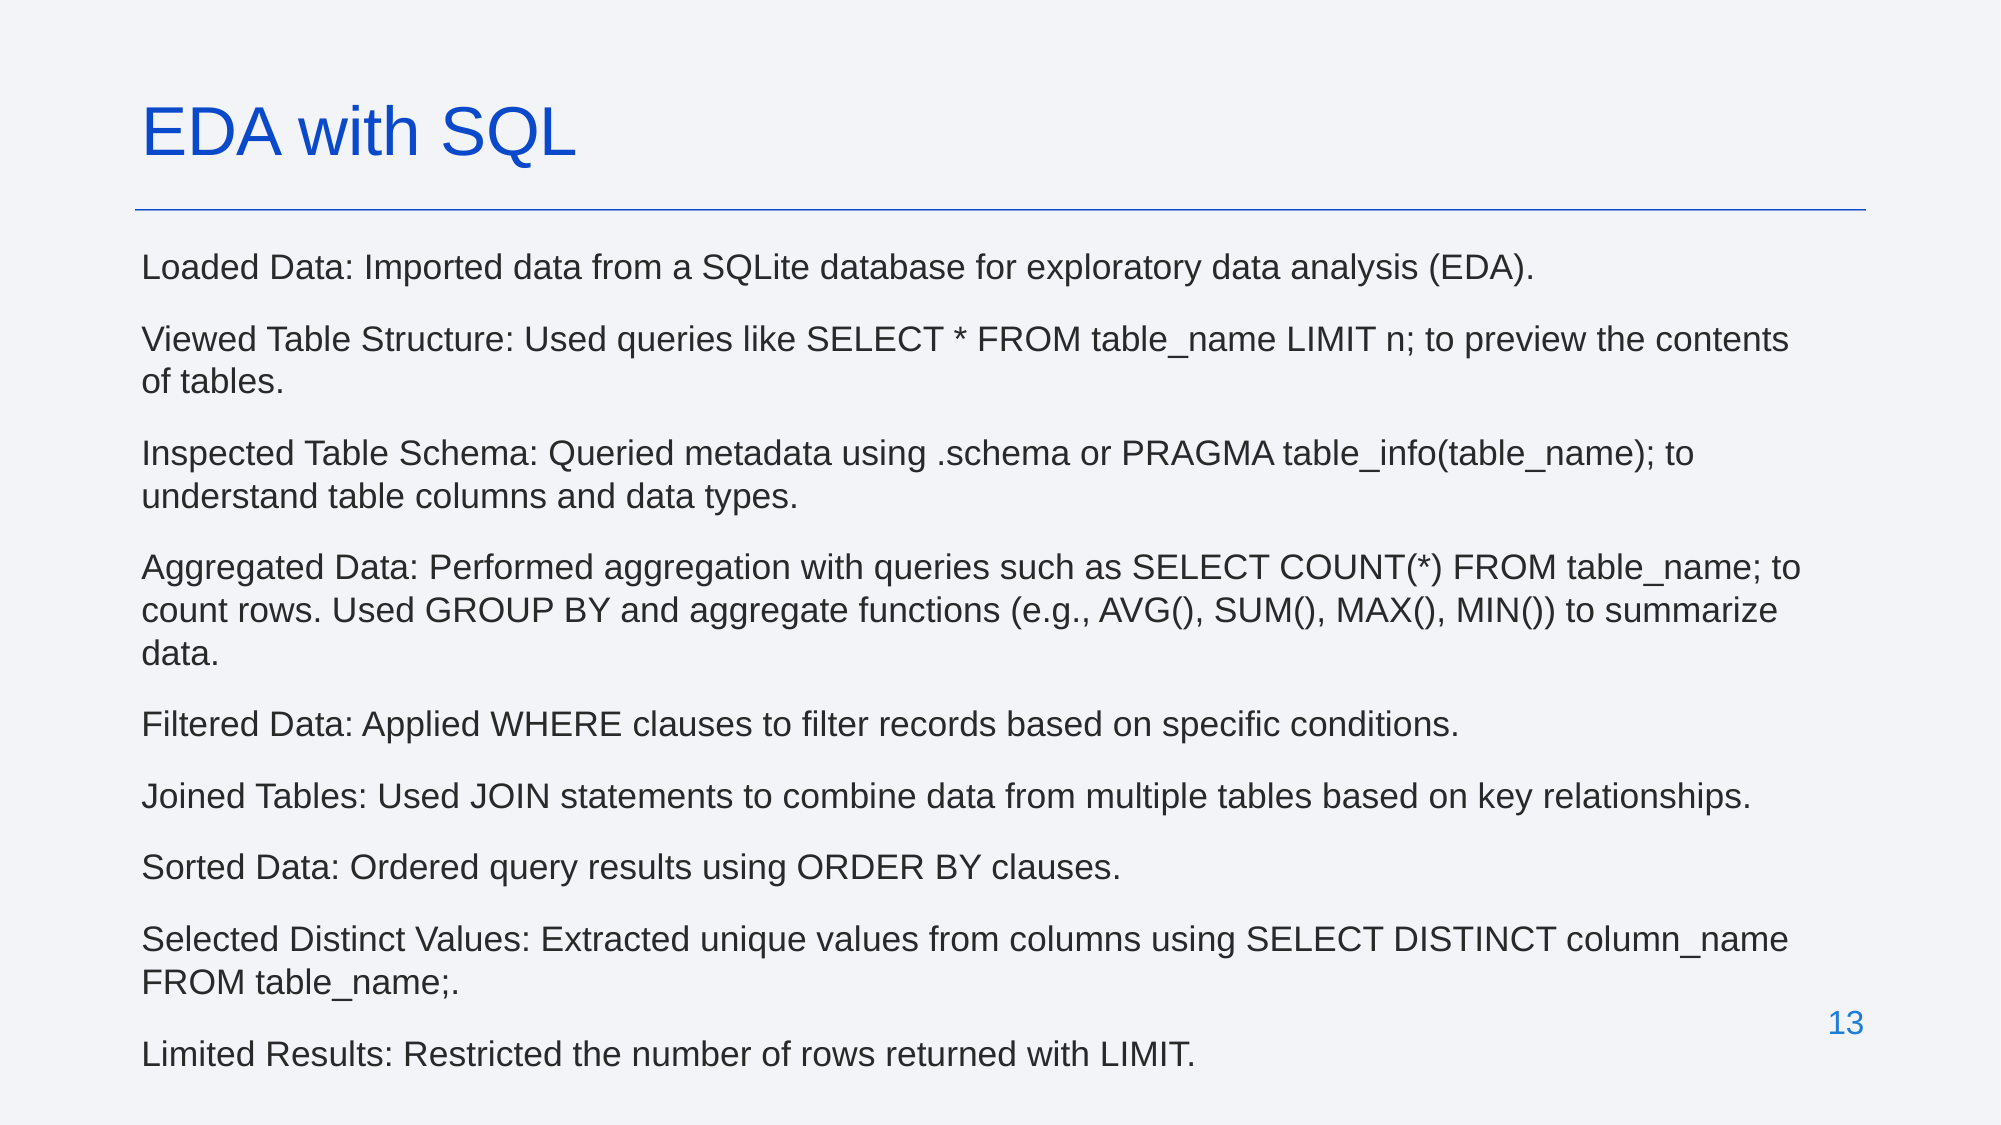

EDA with SQL
Loaded Data: Imported data from a SQLite database for exploratory data analysis (EDA).
Viewed Table Structure: Used queries like SELECT * FROM table_name LIMIT n; to preview the contents of tables.
Inspected Table Schema: Queried metadata using .schema or PRAGMA table_info(table_name); to understand table columns and data types.
Aggregated Data: Performed aggregation with queries such as SELECT COUNT(*) FROM table_name; to count rows. Used GROUP BY and aggregate functions (e.g., AVG(), SUM(), MAX(), MIN()) to summarize data.
Filtered Data: Applied WHERE clauses to filter records based on specific conditions.
Joined Tables: Used JOIN statements to combine data from multiple tables based on key relationships.
Sorted Data: Ordered query results using ORDER BY clauses.
Selected Distinct Values: Extracted unique values from columns using SELECT DISTINCT column_name FROM table_name;.
Limited Results: Restricted the number of rows returned with LIMIT.

13